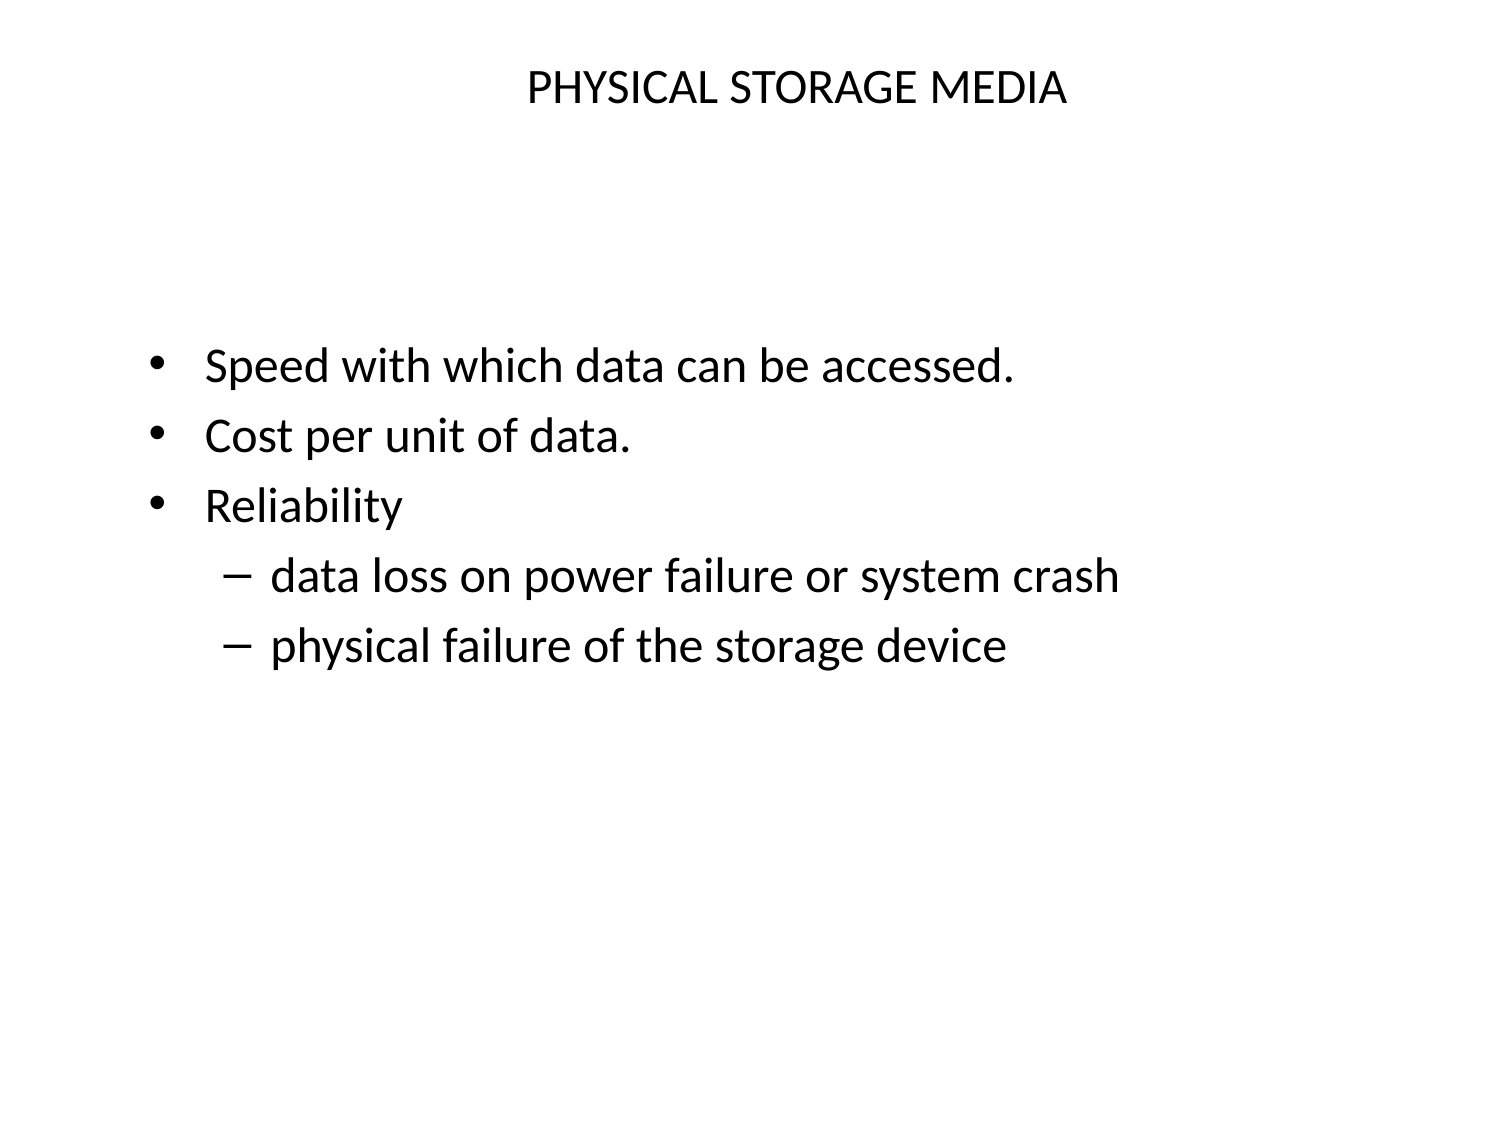

# Physical Storage Media
Speed with which data can be accessed.
Cost per unit of data.
Reliability
data loss on power failure or system crash
physical failure of the storage device